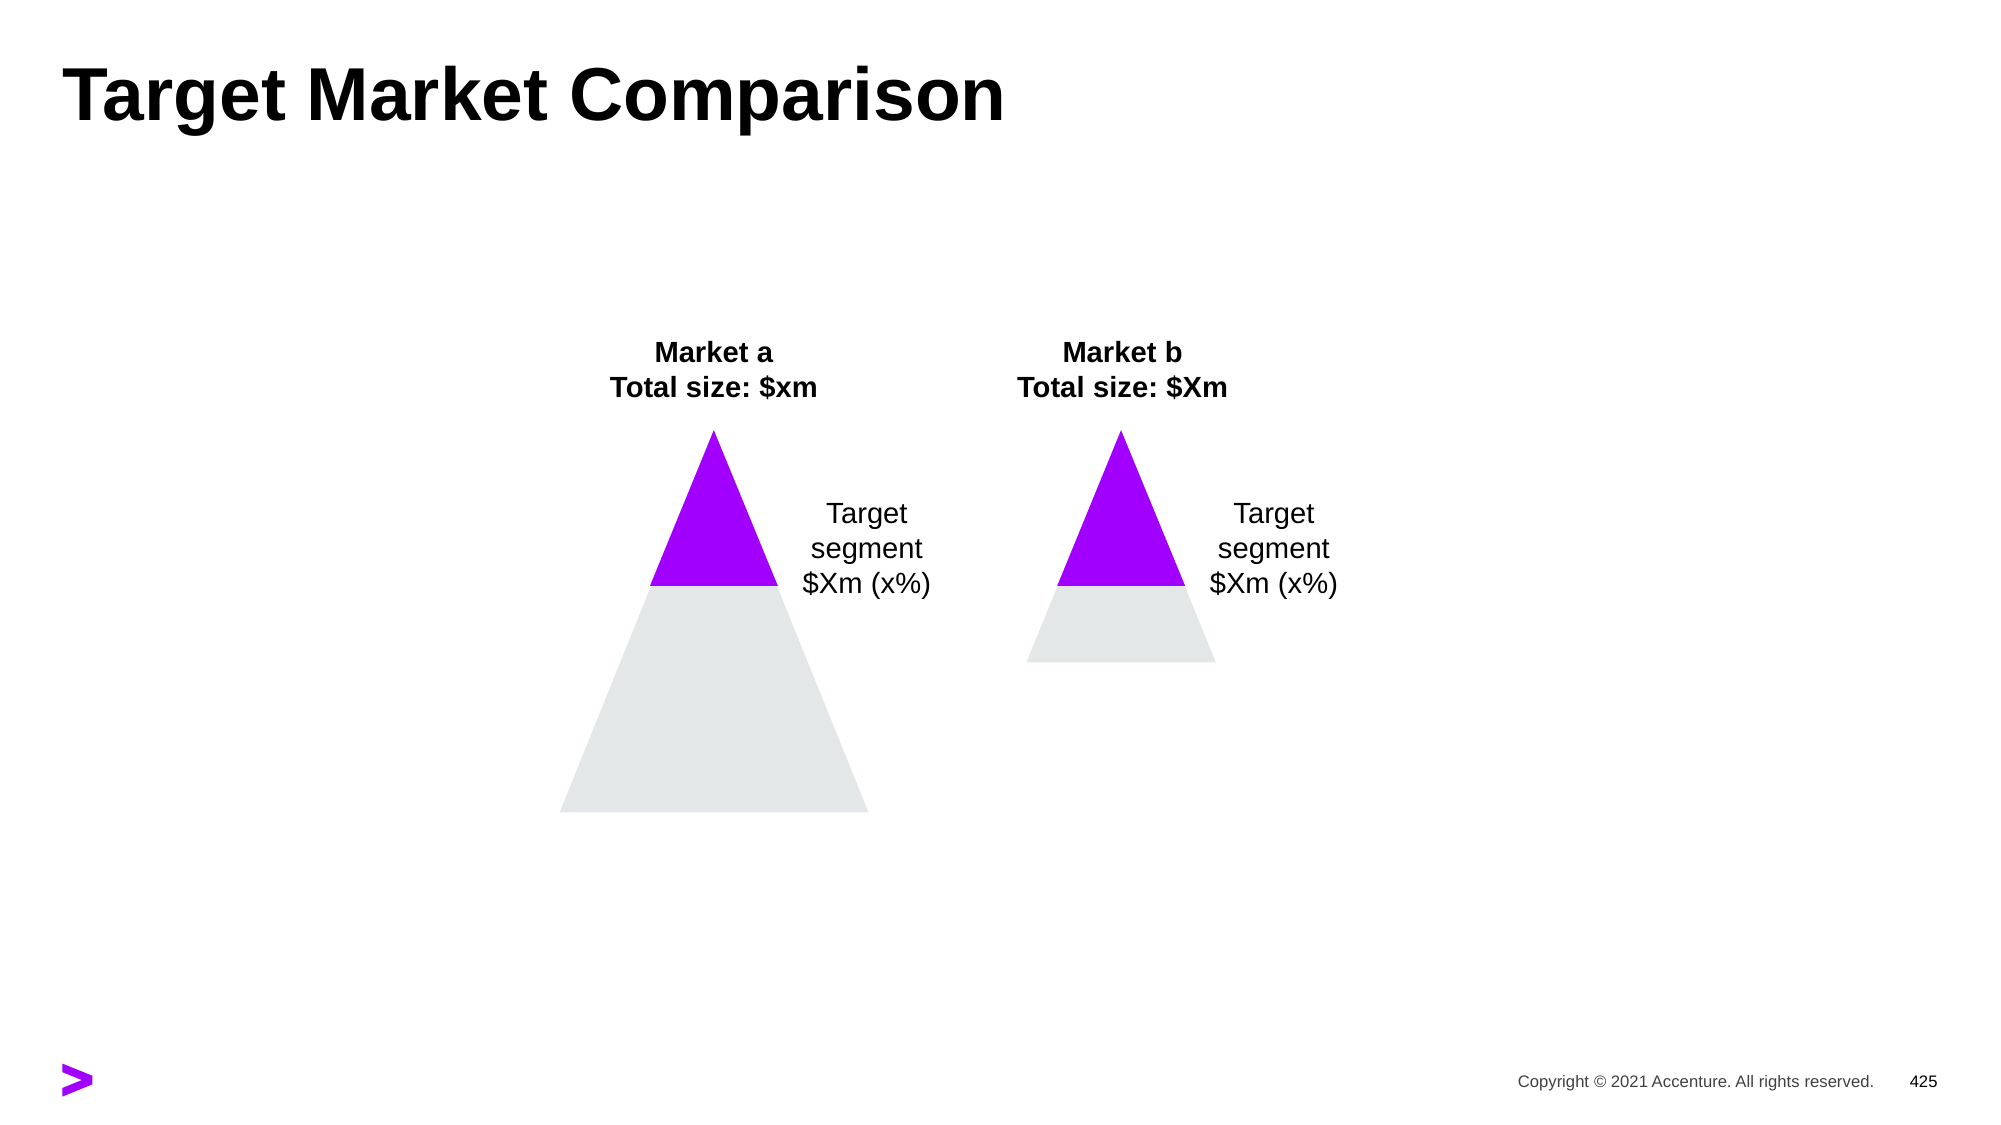

# Target Market Comparison
Market a
Total size: $xm
Market b
Total size: $Xm

Target segment
$Xm (x%)
Target segment
$Xm (x%)
Copyright © 2021 Accenture. All rights reserved.
425